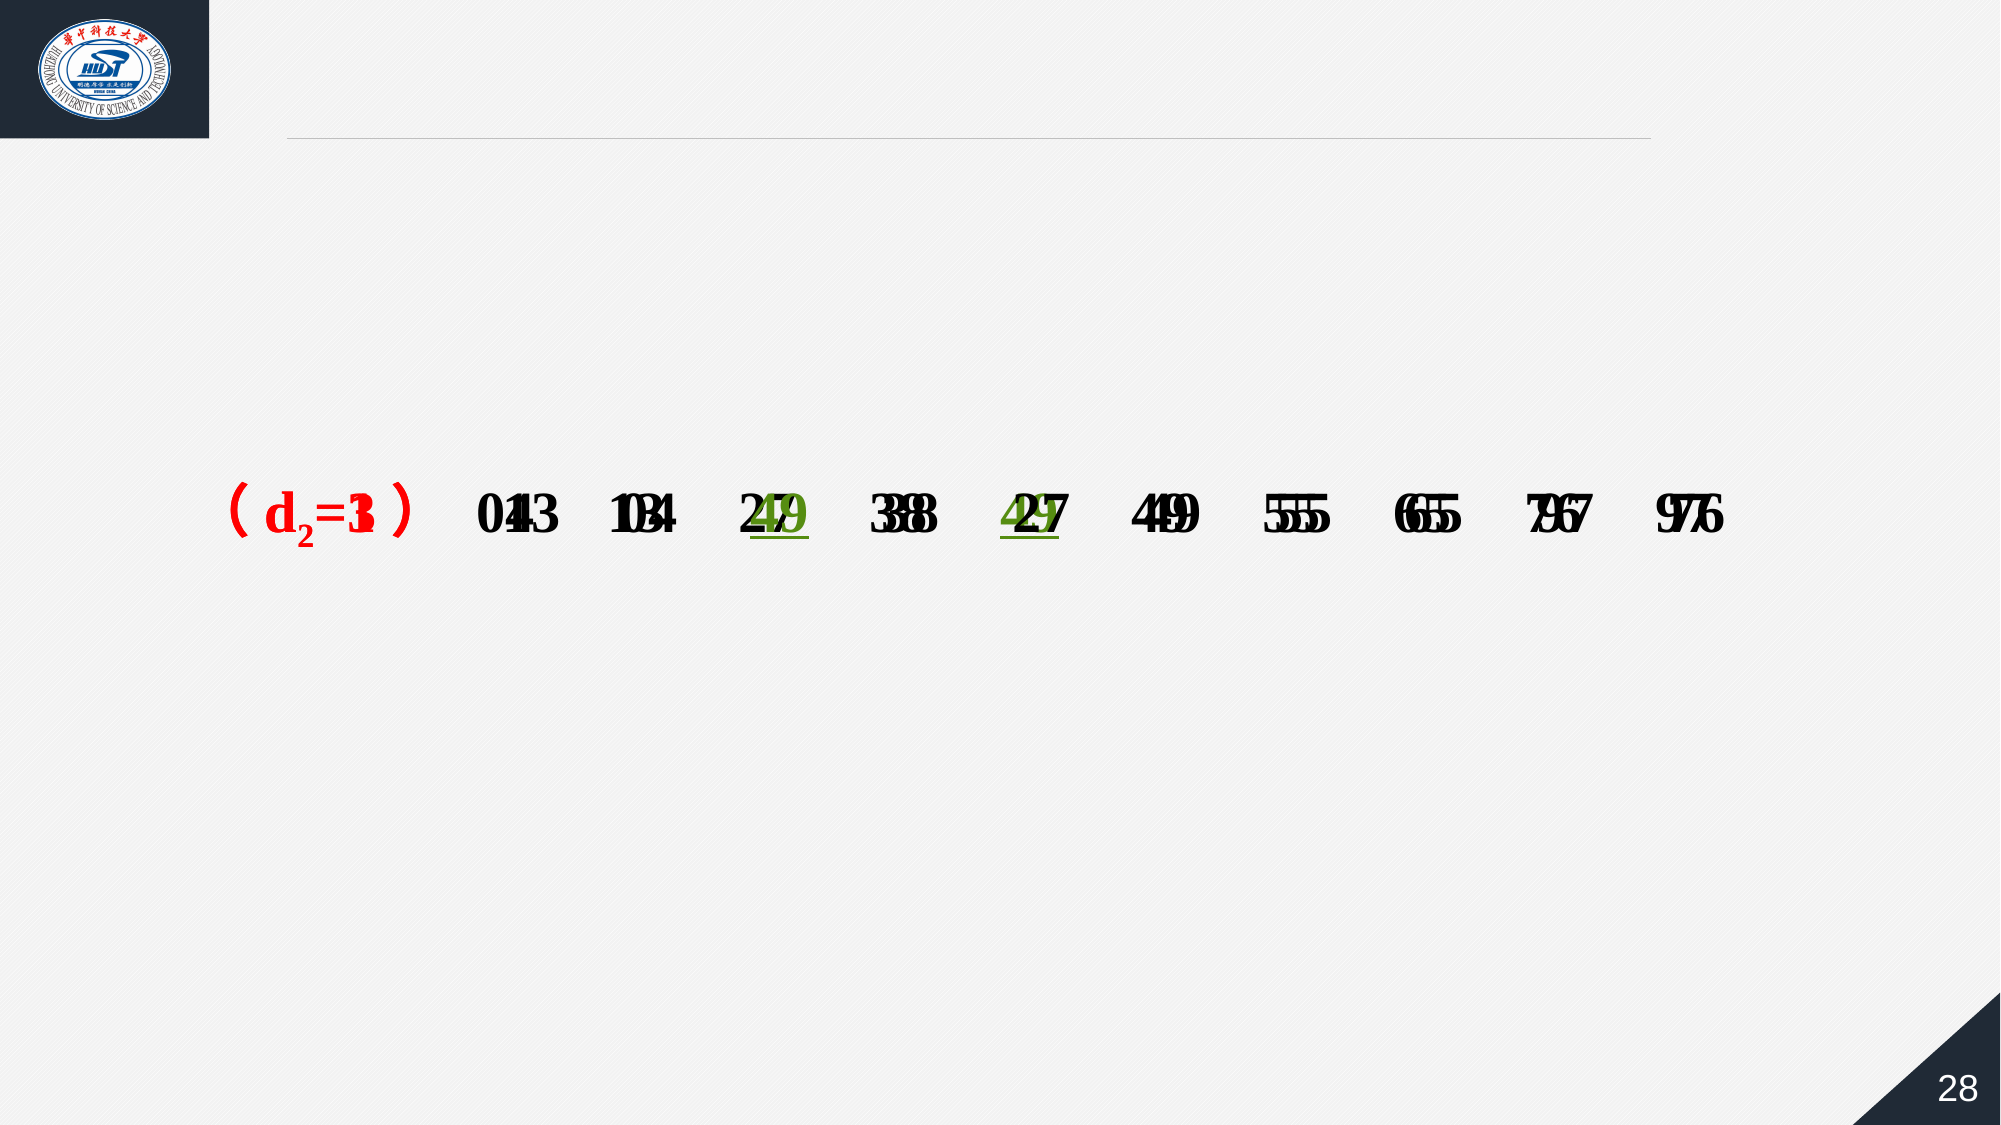

（d2=1） 04     13     27     38     49     49     55     65     76     97
（d2=3）   13    04     49     38     27     49     55     65     97     76